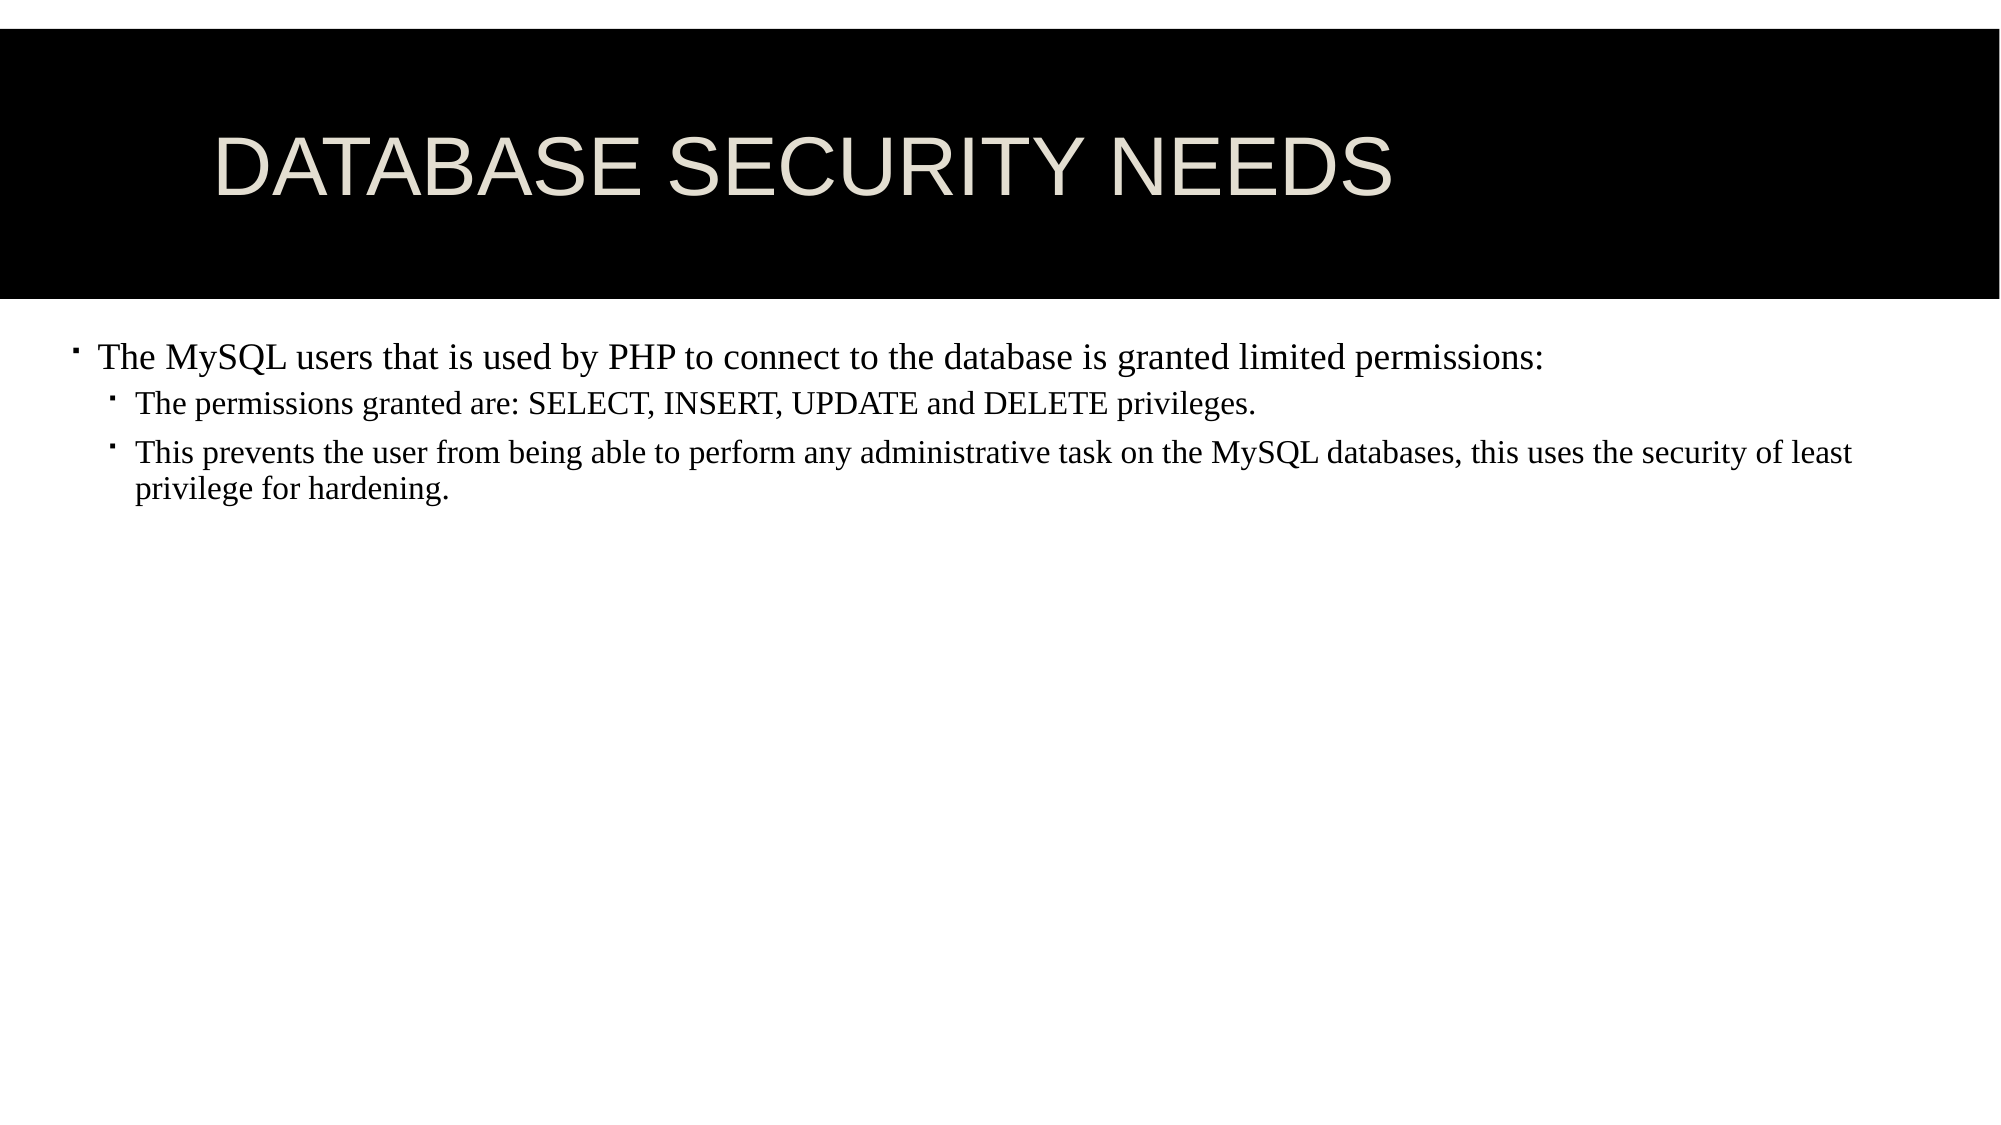

# Database Security Needs
The MySQL users that is used by PHP to connect to the database is granted limited permissions:
The permissions granted are: SELECT, INSERT, UPDATE and DELETE privileges.
This prevents the user from being able to perform any administrative task on the MySQL databases, this uses the security of least privilege for hardening.